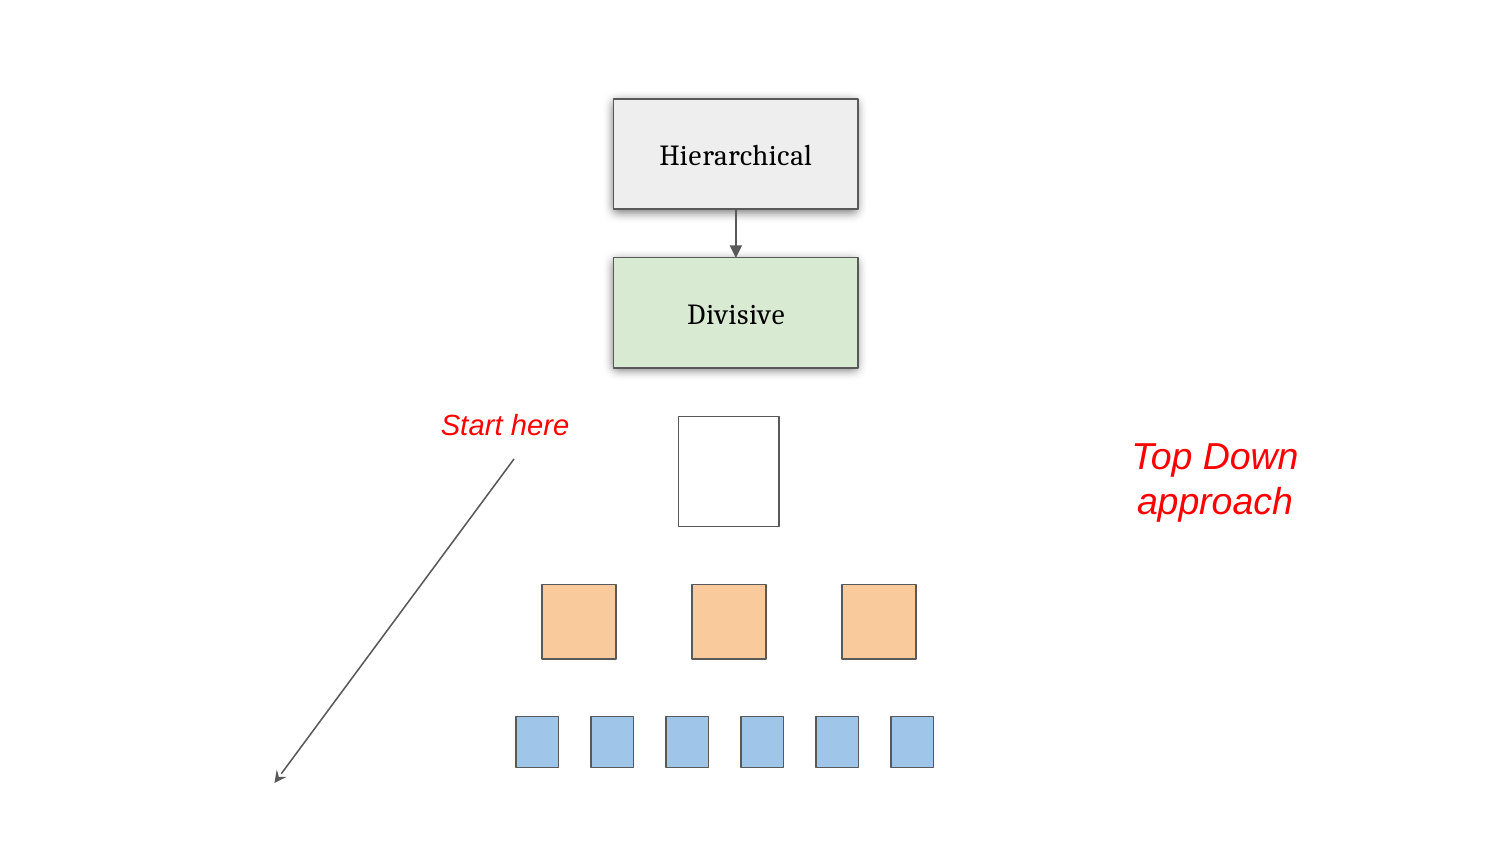

Hierarchical
Divisive
Start here

Top Down approach